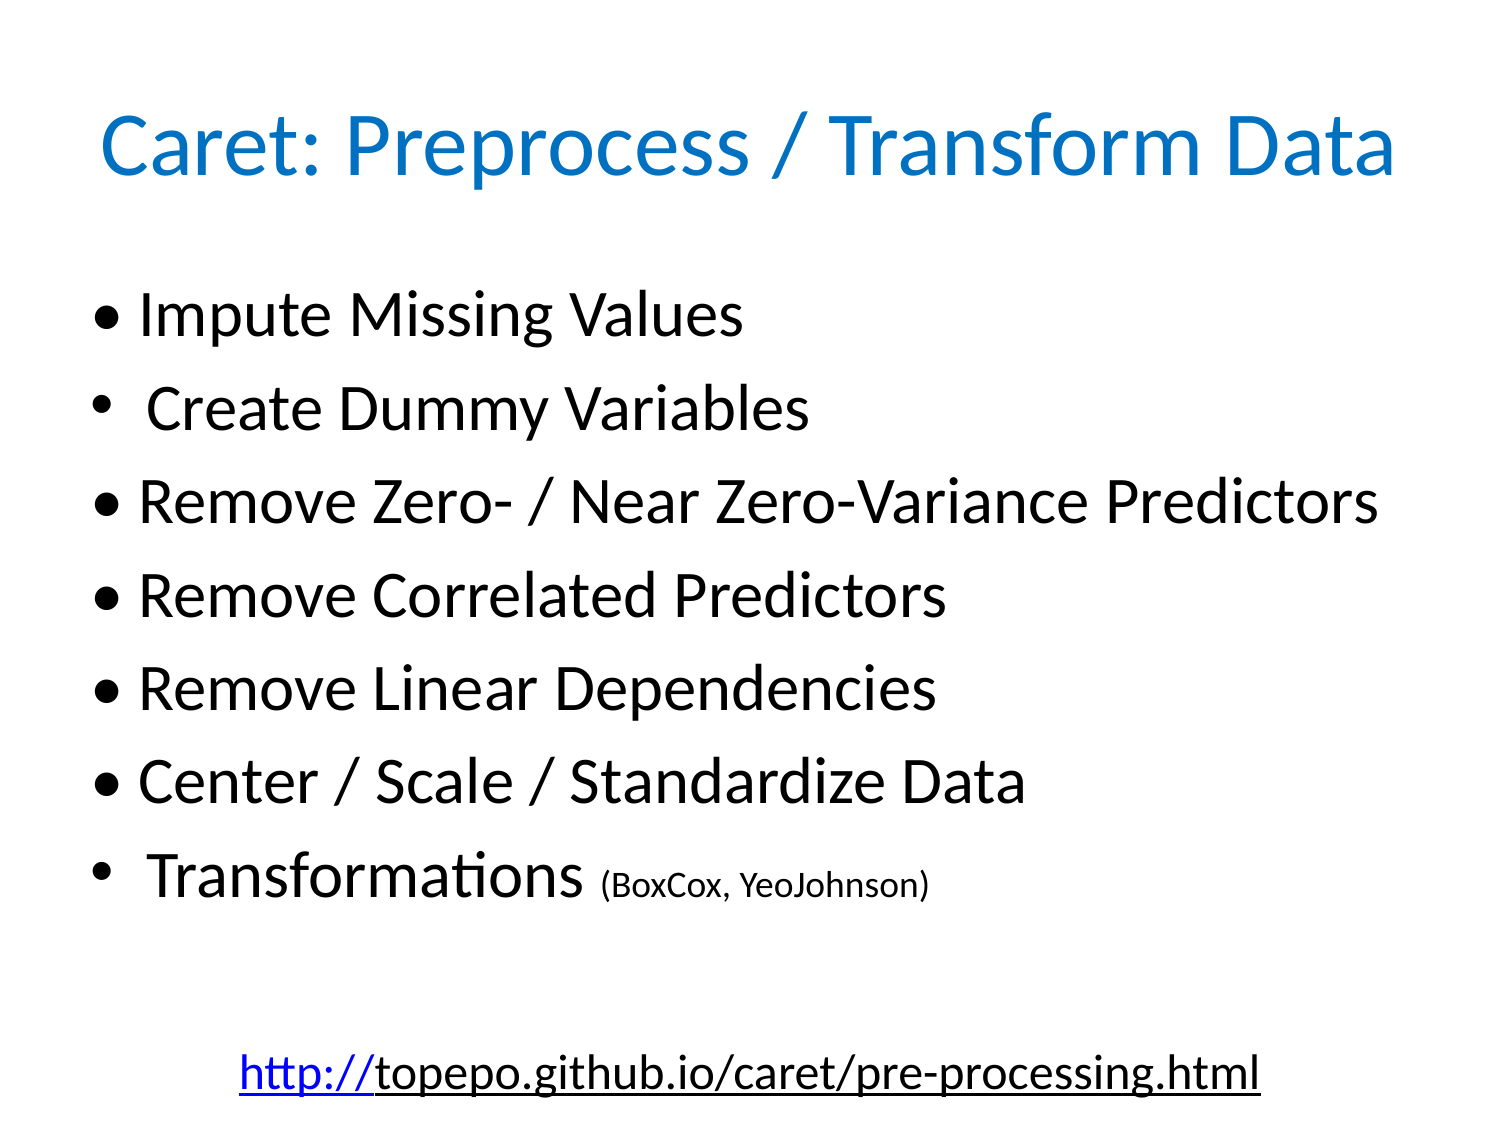

# Caret: Preprocess / Transform Data
• Impute Missing Values
Create Dummy Variables
• Remove Zero- / Near Zero-Variance Predictors
• Remove Correlated Predictors
• Remove Linear Dependencies
• Center / Scale / Standardize Data
Transformations (BoxCox, YeoJohnson)

http://topepo.github.io/caret/pre-processing.html